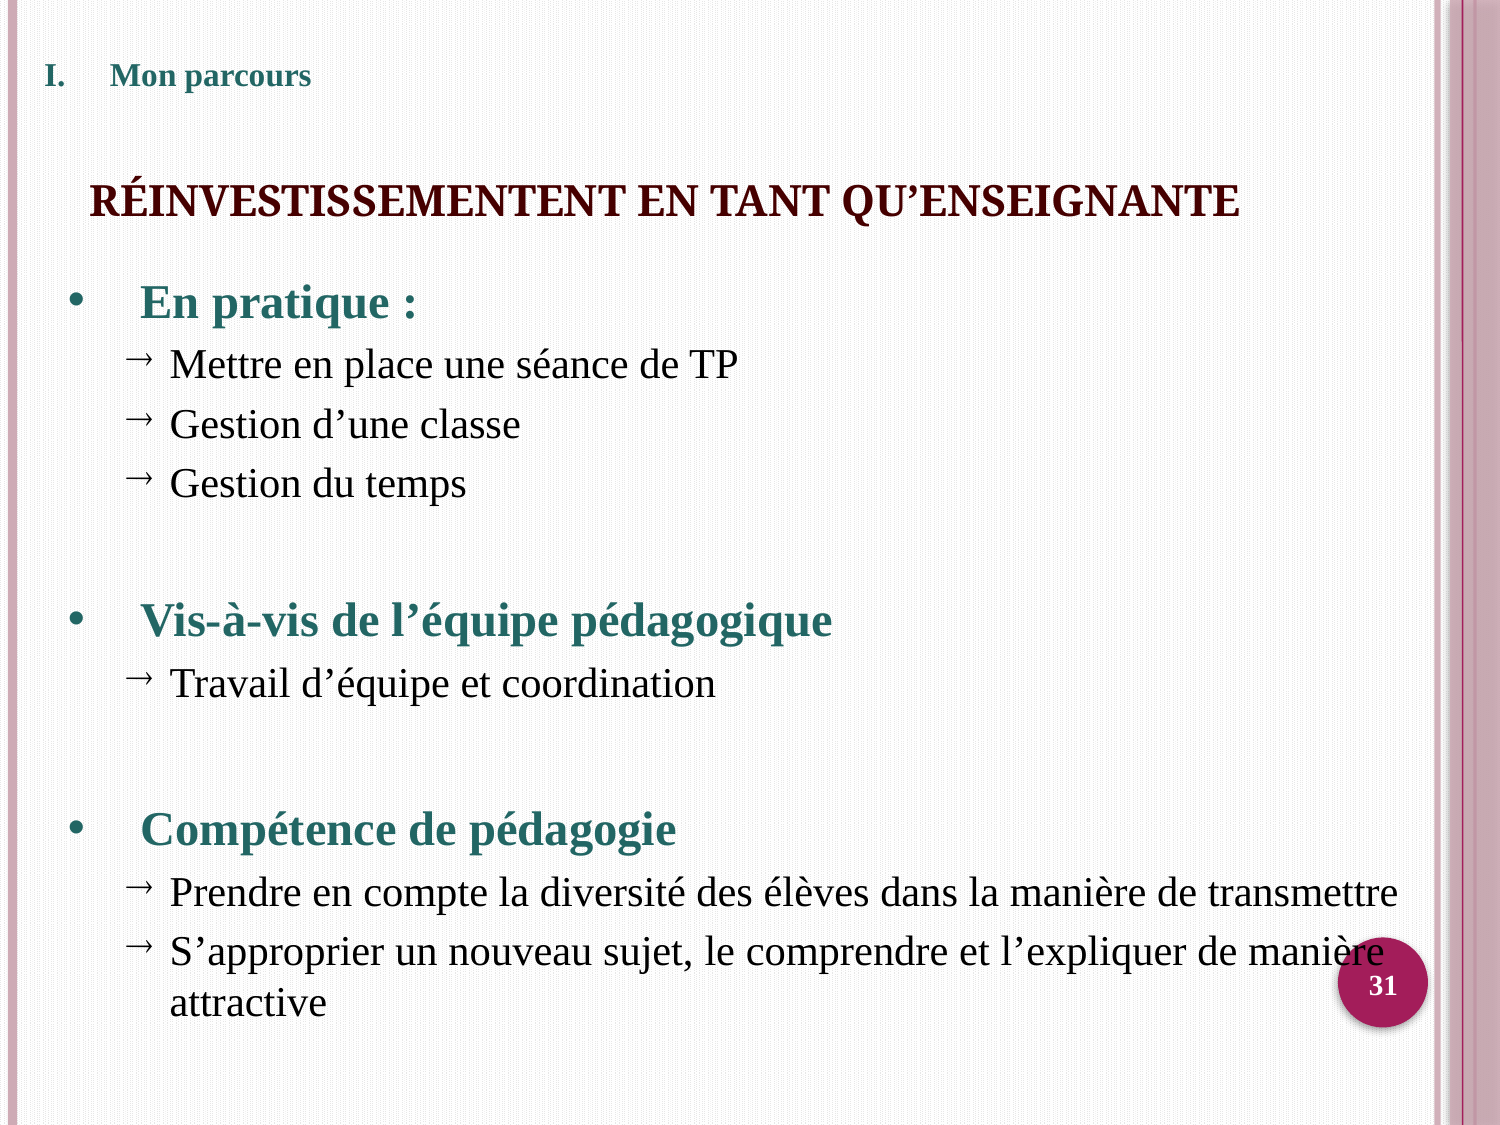

Mon parcours
# Réinvestissementent en tant qu’enseignante
En pratique :
Mettre en place une séance de TP
Gestion d’une classe
Gestion du temps

Vis-à-vis de l’équipe pédagogique
Travail d’équipe et coordination

Compétence de pédagogie
Prendre en compte la diversité des élèves dans la manière de transmettre
S’approprier un nouveau sujet, le comprendre et l’expliquer de manière attractive

31